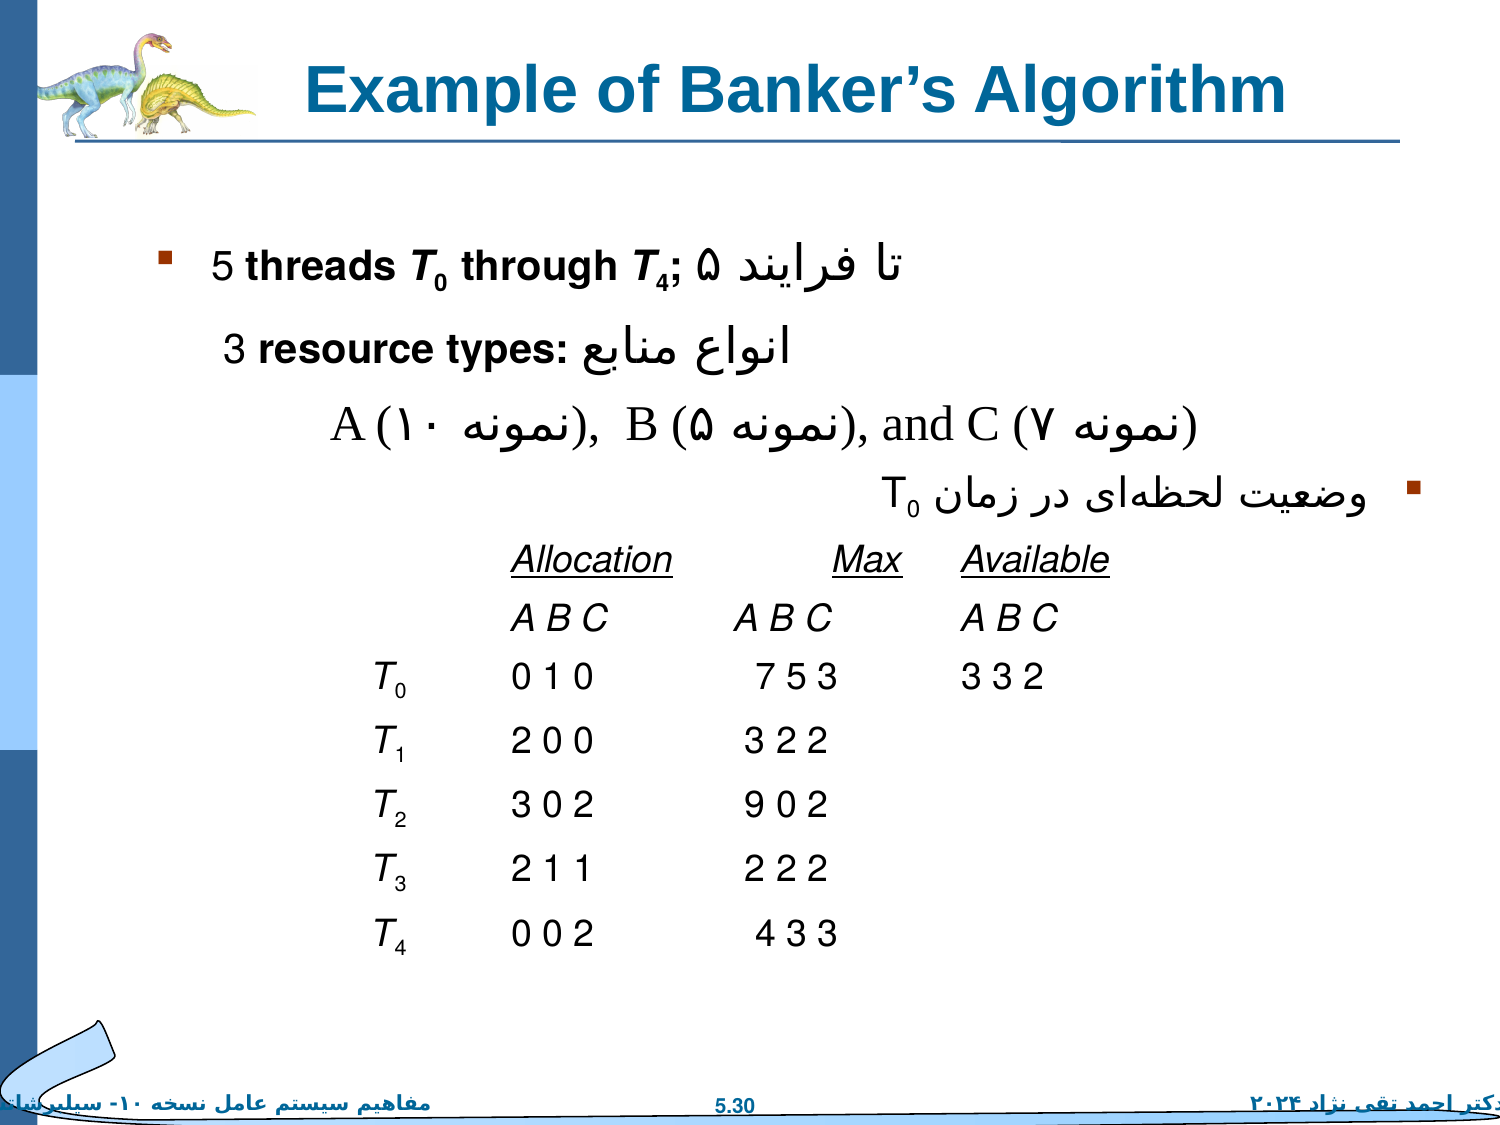

# Example of Banker’s Algorithm
5 threads T0  through T4; ۵ تا فرایند
      3 resource types: انواع منابع
              A (۱۰ نمونه),  B (۵ نمونه), and C (۷ نمونه)
وضعیت لحظه‌ای در زمان T0
			Allocation	  Max	Available
			A B C	       A B C 	A B C
		 T0	0 1 0	         7 5 3 	3 3 2
		 T1	2 0 0 	        3 2 2
		 T2	3 0 2 	        9 0 2
		 T3	2 1 1 	        2 2 2
		 T4	0 0 2	         4 3 3